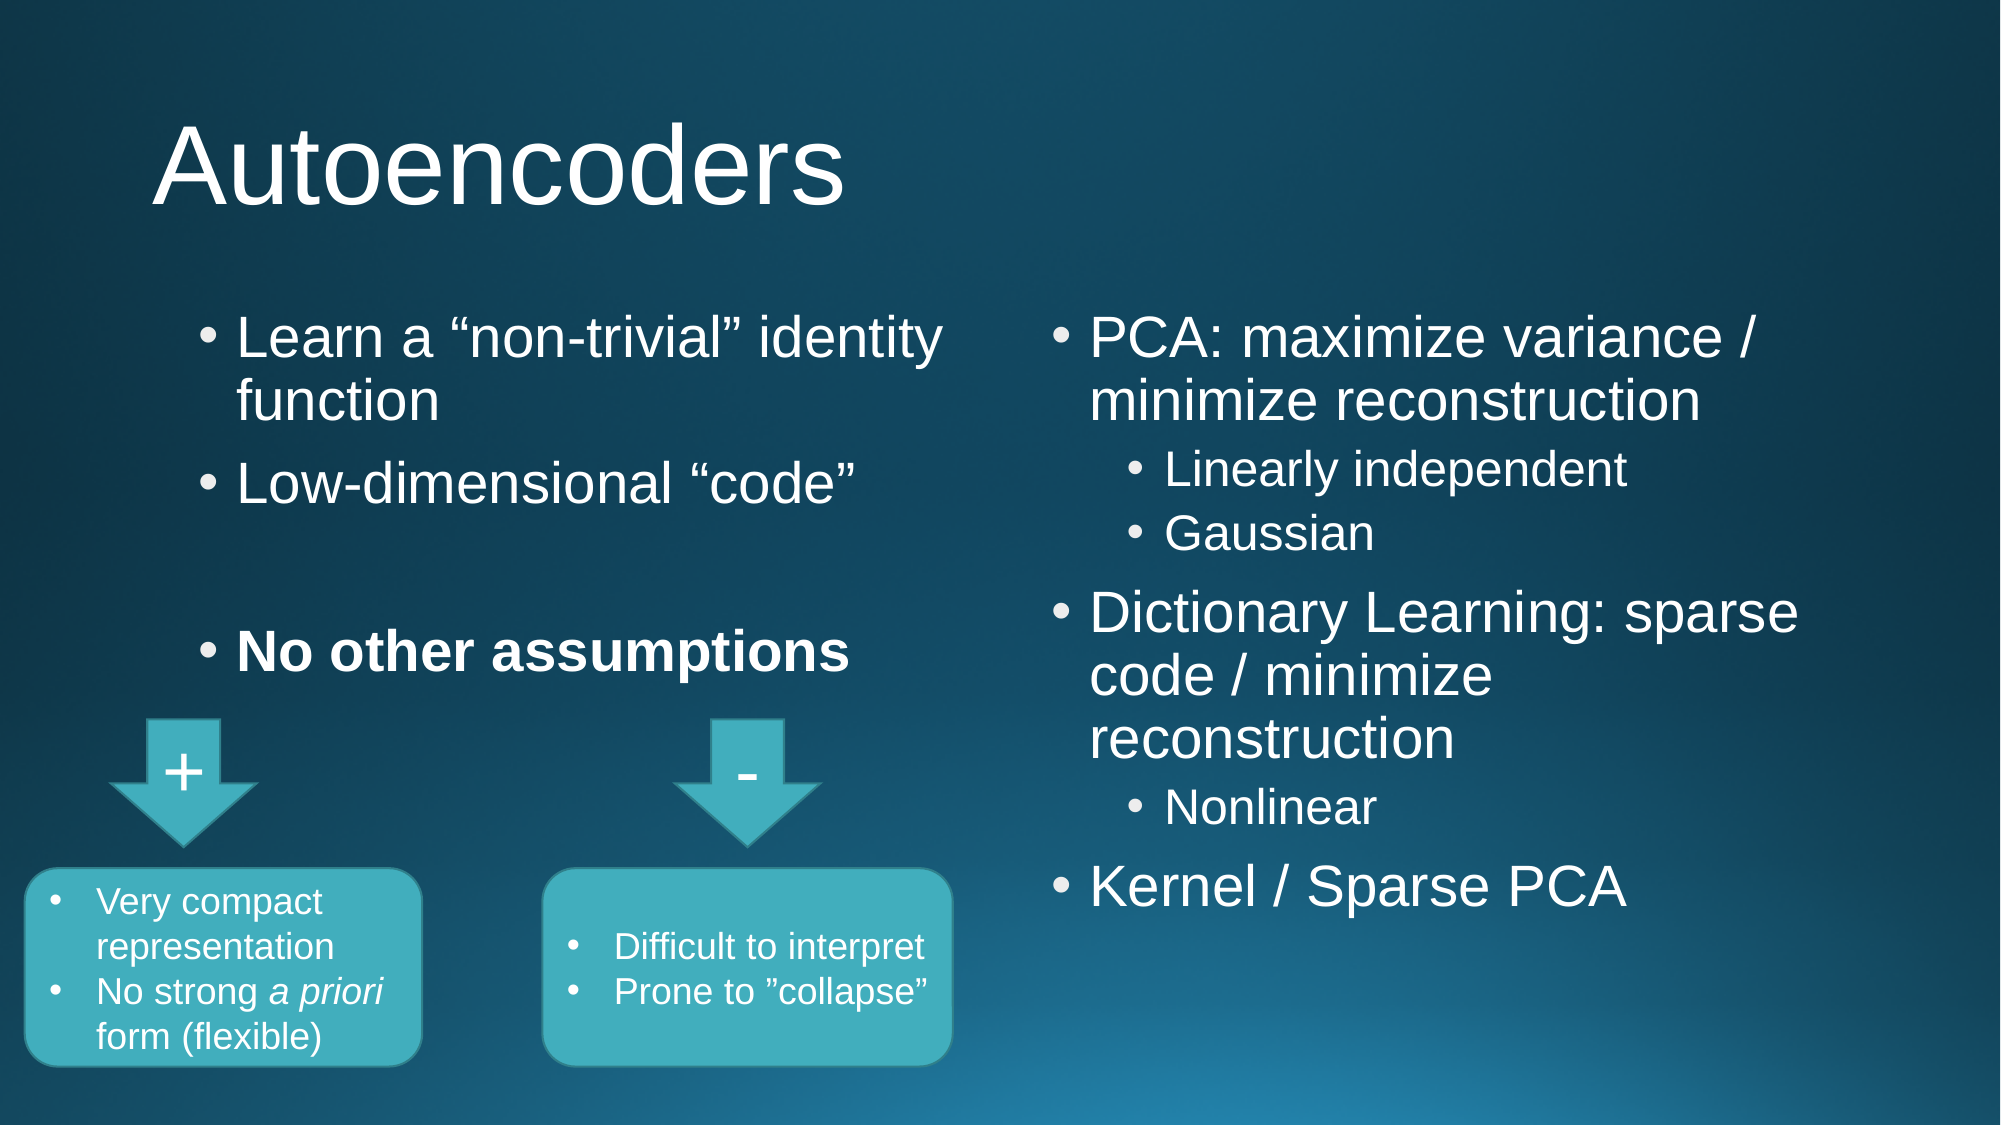

# Autoencoders
Learn a “non-trivial” identity function
Low-dimensional “code”

No other assumptions

PCA: maximize variance / minimize reconstruction
Linearly independent
Gaussian
Dictionary Learning: sparse code / minimize reconstruction
Nonlinear
Kernel / Sparse PCA
+
-
Very compact representation
No strong a priori form (flexible)
Difficult to interpret
Prone to ”collapse”